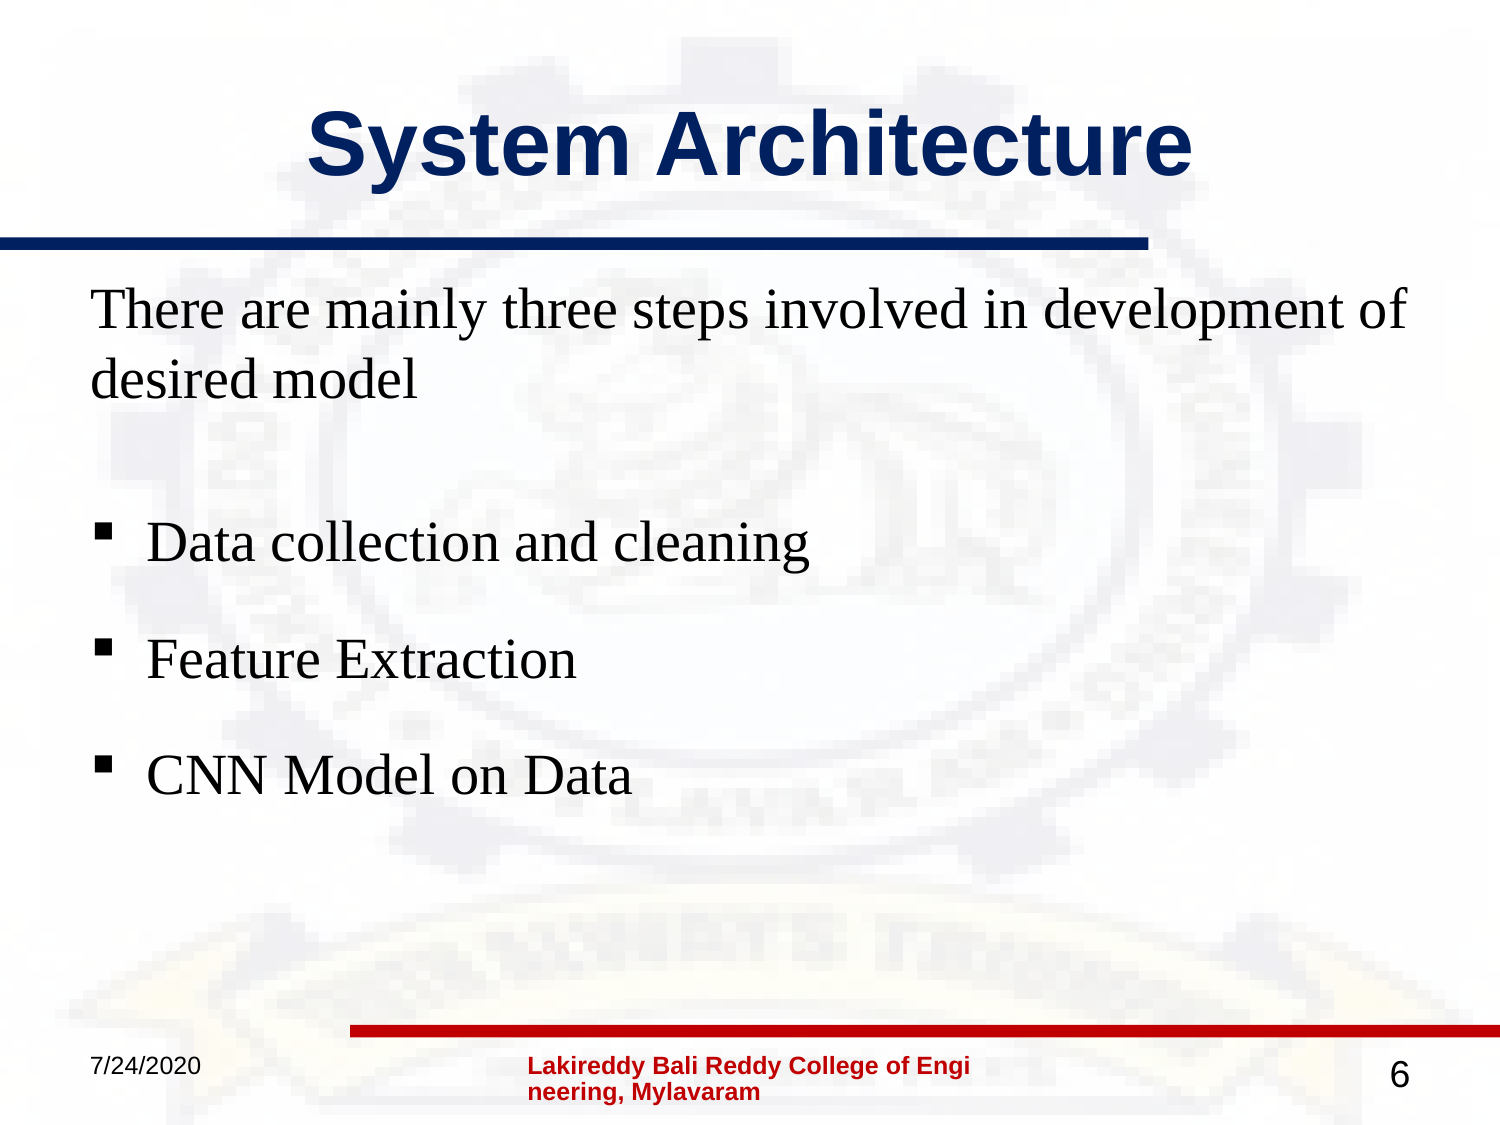

# System Architecture
There are mainly three steps involved in development of desired model

Data collection and cleaning
Feature Extraction
CNN Model on Data
7/24/2020
Lakireddy Bali Reddy College of Engineering, Mylavaram
6